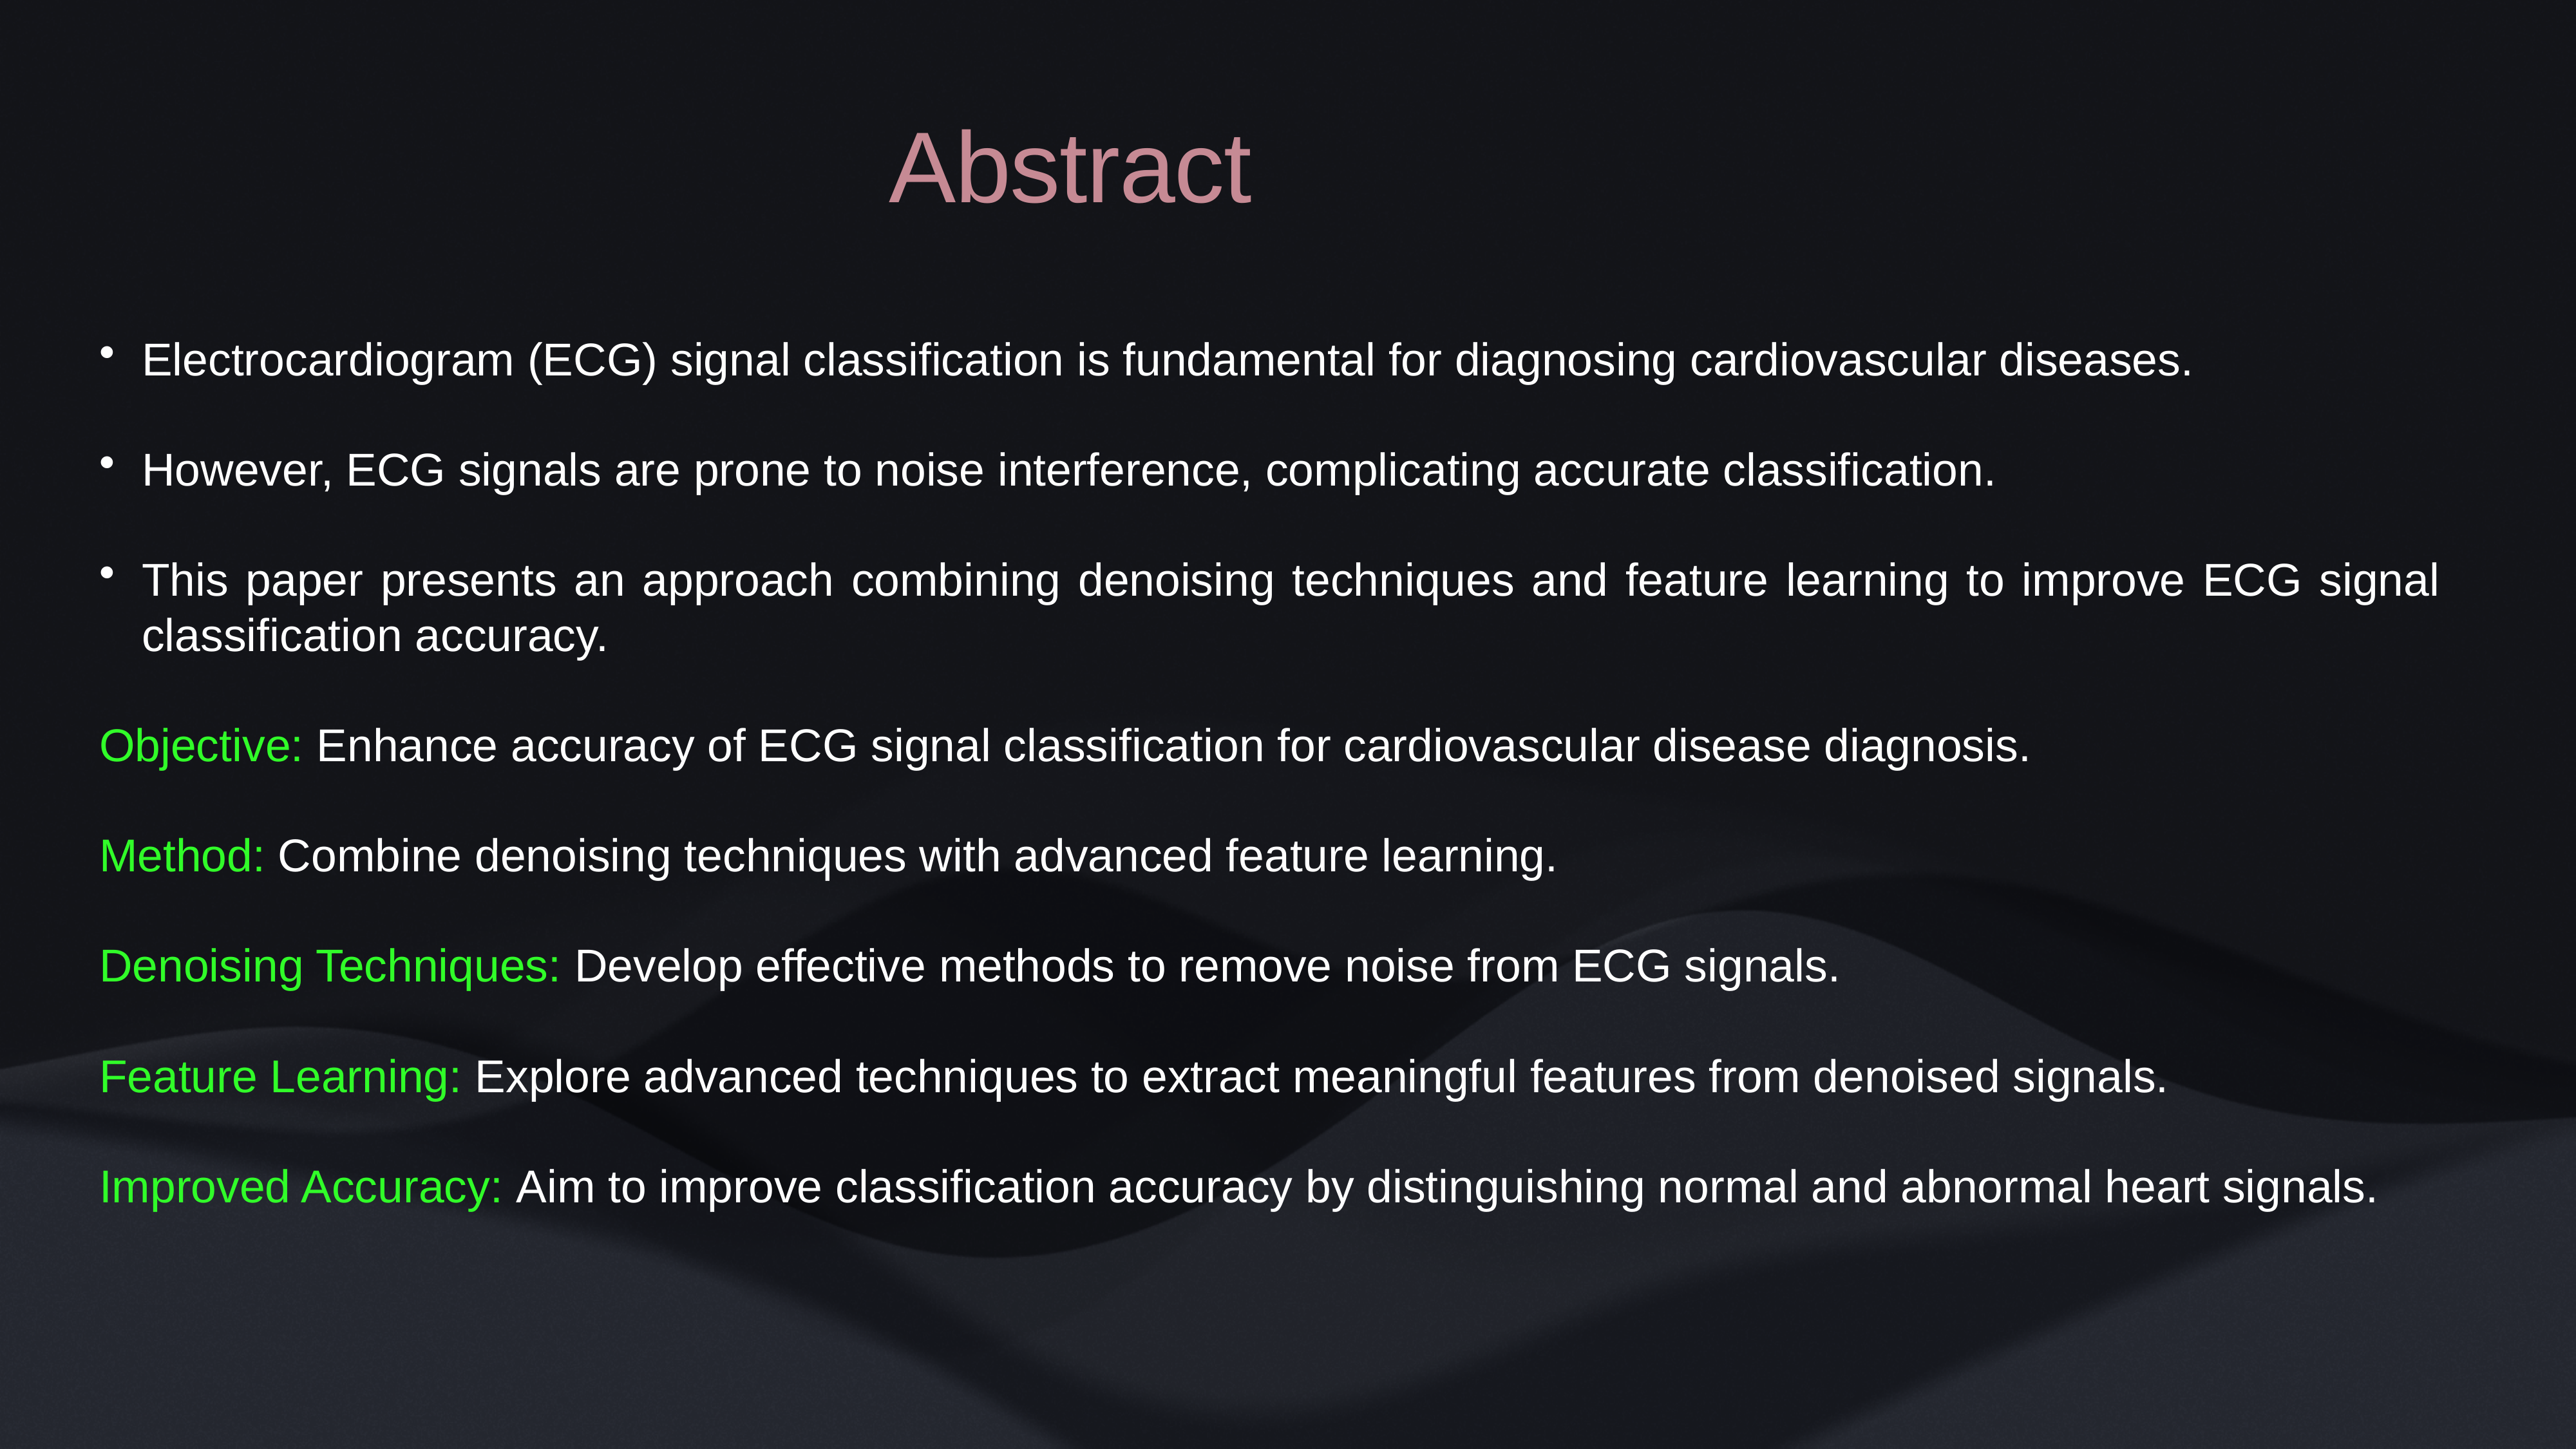

# Abstract
Electrocardiogram (ECG) signal classification is fundamental for diagnosing cardiovascular diseases.
However, ECG signals are prone to noise interference, complicating accurate classification.
This paper presents an approach combining denoising techniques and feature learning to improve ECG signal classification accuracy.
Objective: Enhance accuracy of ECG signal classification for cardiovascular disease diagnosis.
Method: Combine denoising techniques with advanced feature learning.
Denoising Techniques: Develop effective methods to remove noise from ECG signals.
Feature Learning: Explore advanced techniques to extract meaningful features from denoised signals.
Improved Accuracy: Aim to improve classification accuracy by distinguishing normal and abnormal heart signals.